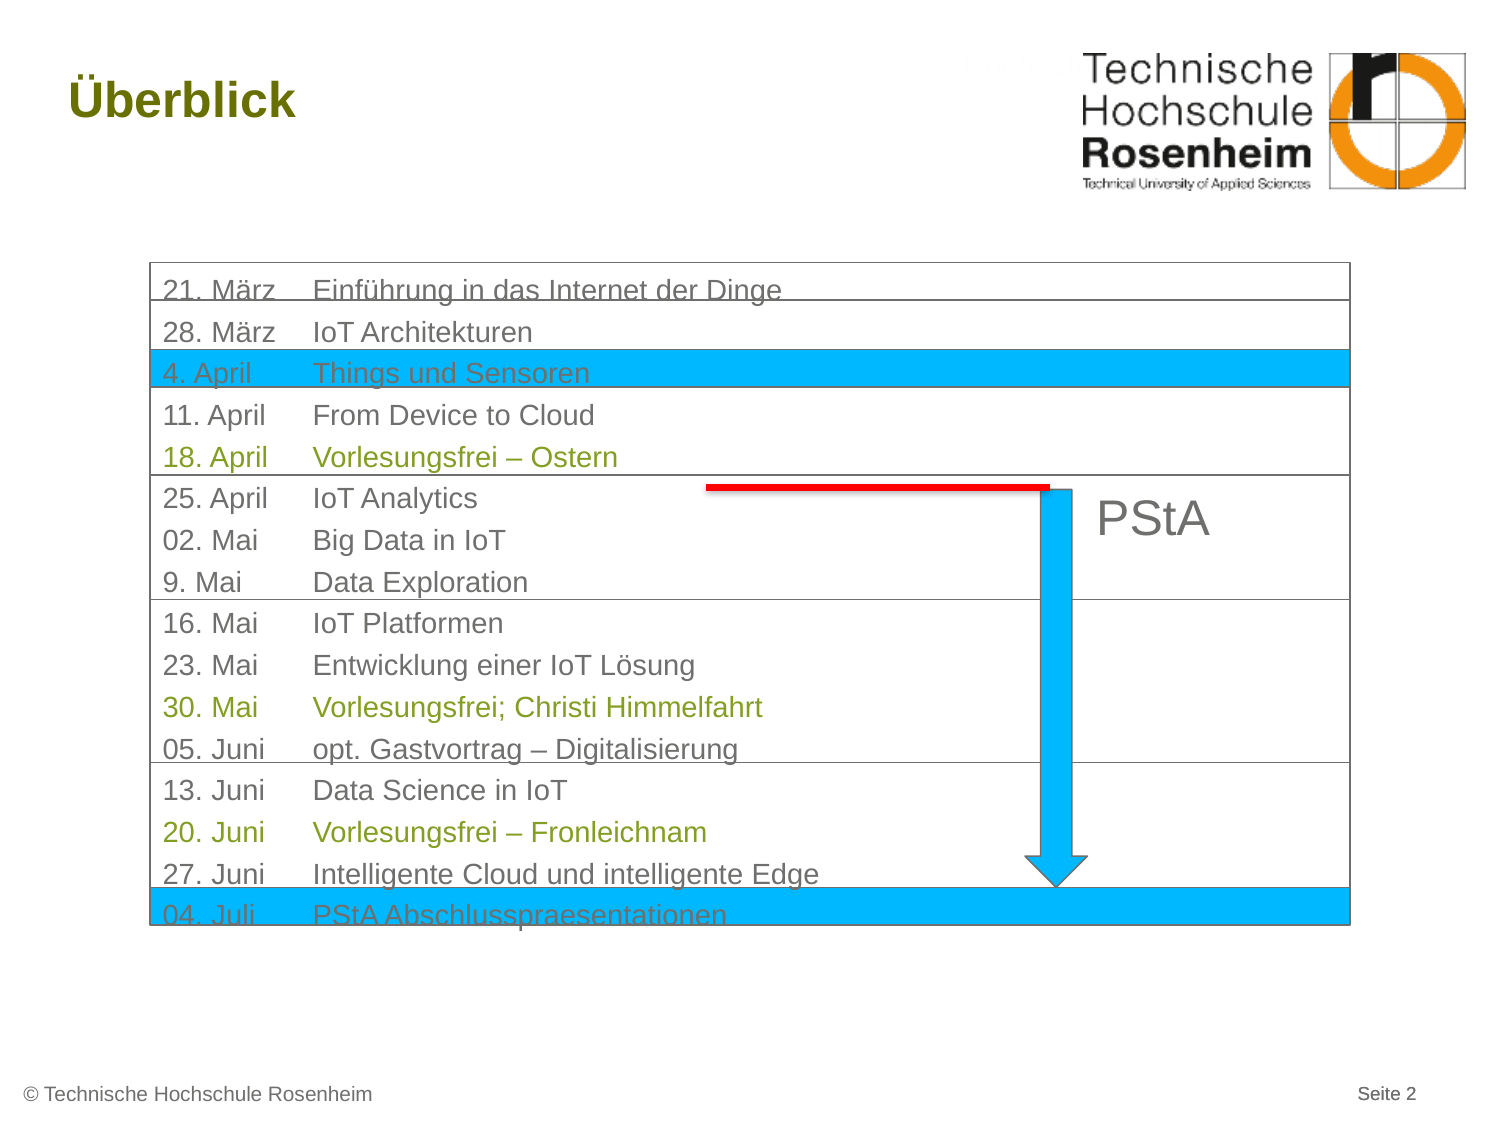

# Überblick

21. März	Einführung in das Internet der Dinge
28. März	IoT Architekturen
4. April	Things und Sensoren
11. April	From Device to Cloud
18. April	Vorlesungsfrei – Ostern
25. April	IoT Analytics
02. Mai	Big Data in IoT
9. Mai	Data Exploration
16. Mai	IoT Platformen
23. Mai	Entwicklung einer IoT Lösung
30. Mai	Vorlesungsfrei; Christi Himmelfahrt
05. Juni	opt. Gastvortrag – Digitalisierung
13. Juni	Data Science in IoT
20. Juni	Vorlesungsfrei – Fronleichnam
27. Juni	Intelligente Cloud und intelligente Edge
04. Juli	PStA Abschlusspraesentationen

PStA